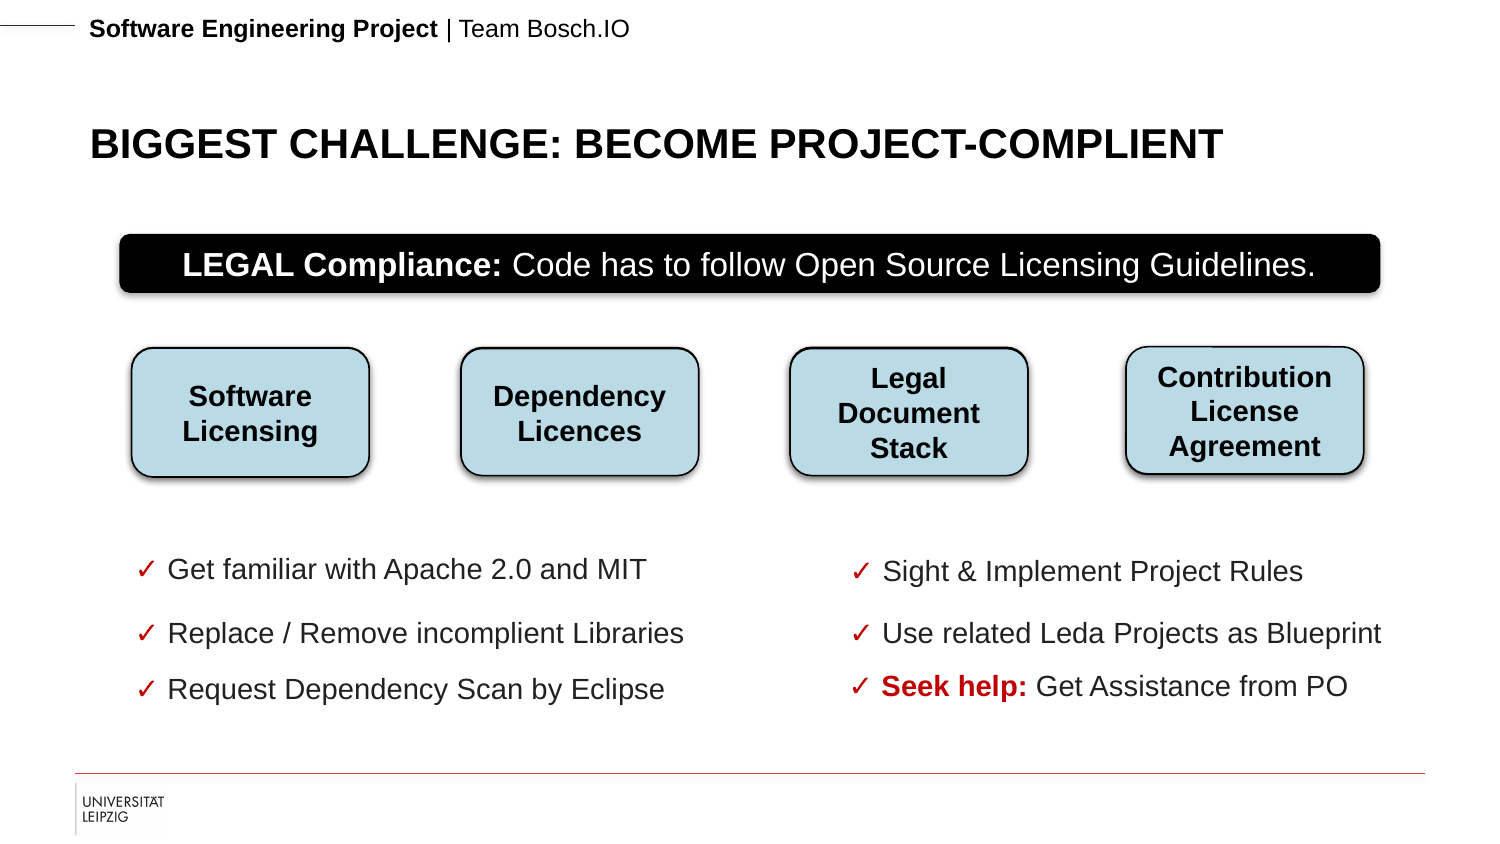

Software Engineering Project | Team Bosch.IO
# BIGGEST Challenge: BECOME PROJECT-COMPLIENT
LEGAL Compliance: Code has to follow Open Source Licensing Guidelines.
Contribution License Agreement
Contribution License Agreement
Legal Document Stack
Software Licensing
Dependency Licences
Software Licensing
Dependency Licences
Legal Document Stack
✓ Get familiar with Apache 2.0 and MIT

✓ Sight & Implement Project Rules
✓ Use related Leda Projects as Blueprint
✓ Replace / Remove incomplient Libraries

✓ Seek help: Get Assistance from PO
✓ Request Dependency Scan by Eclipse